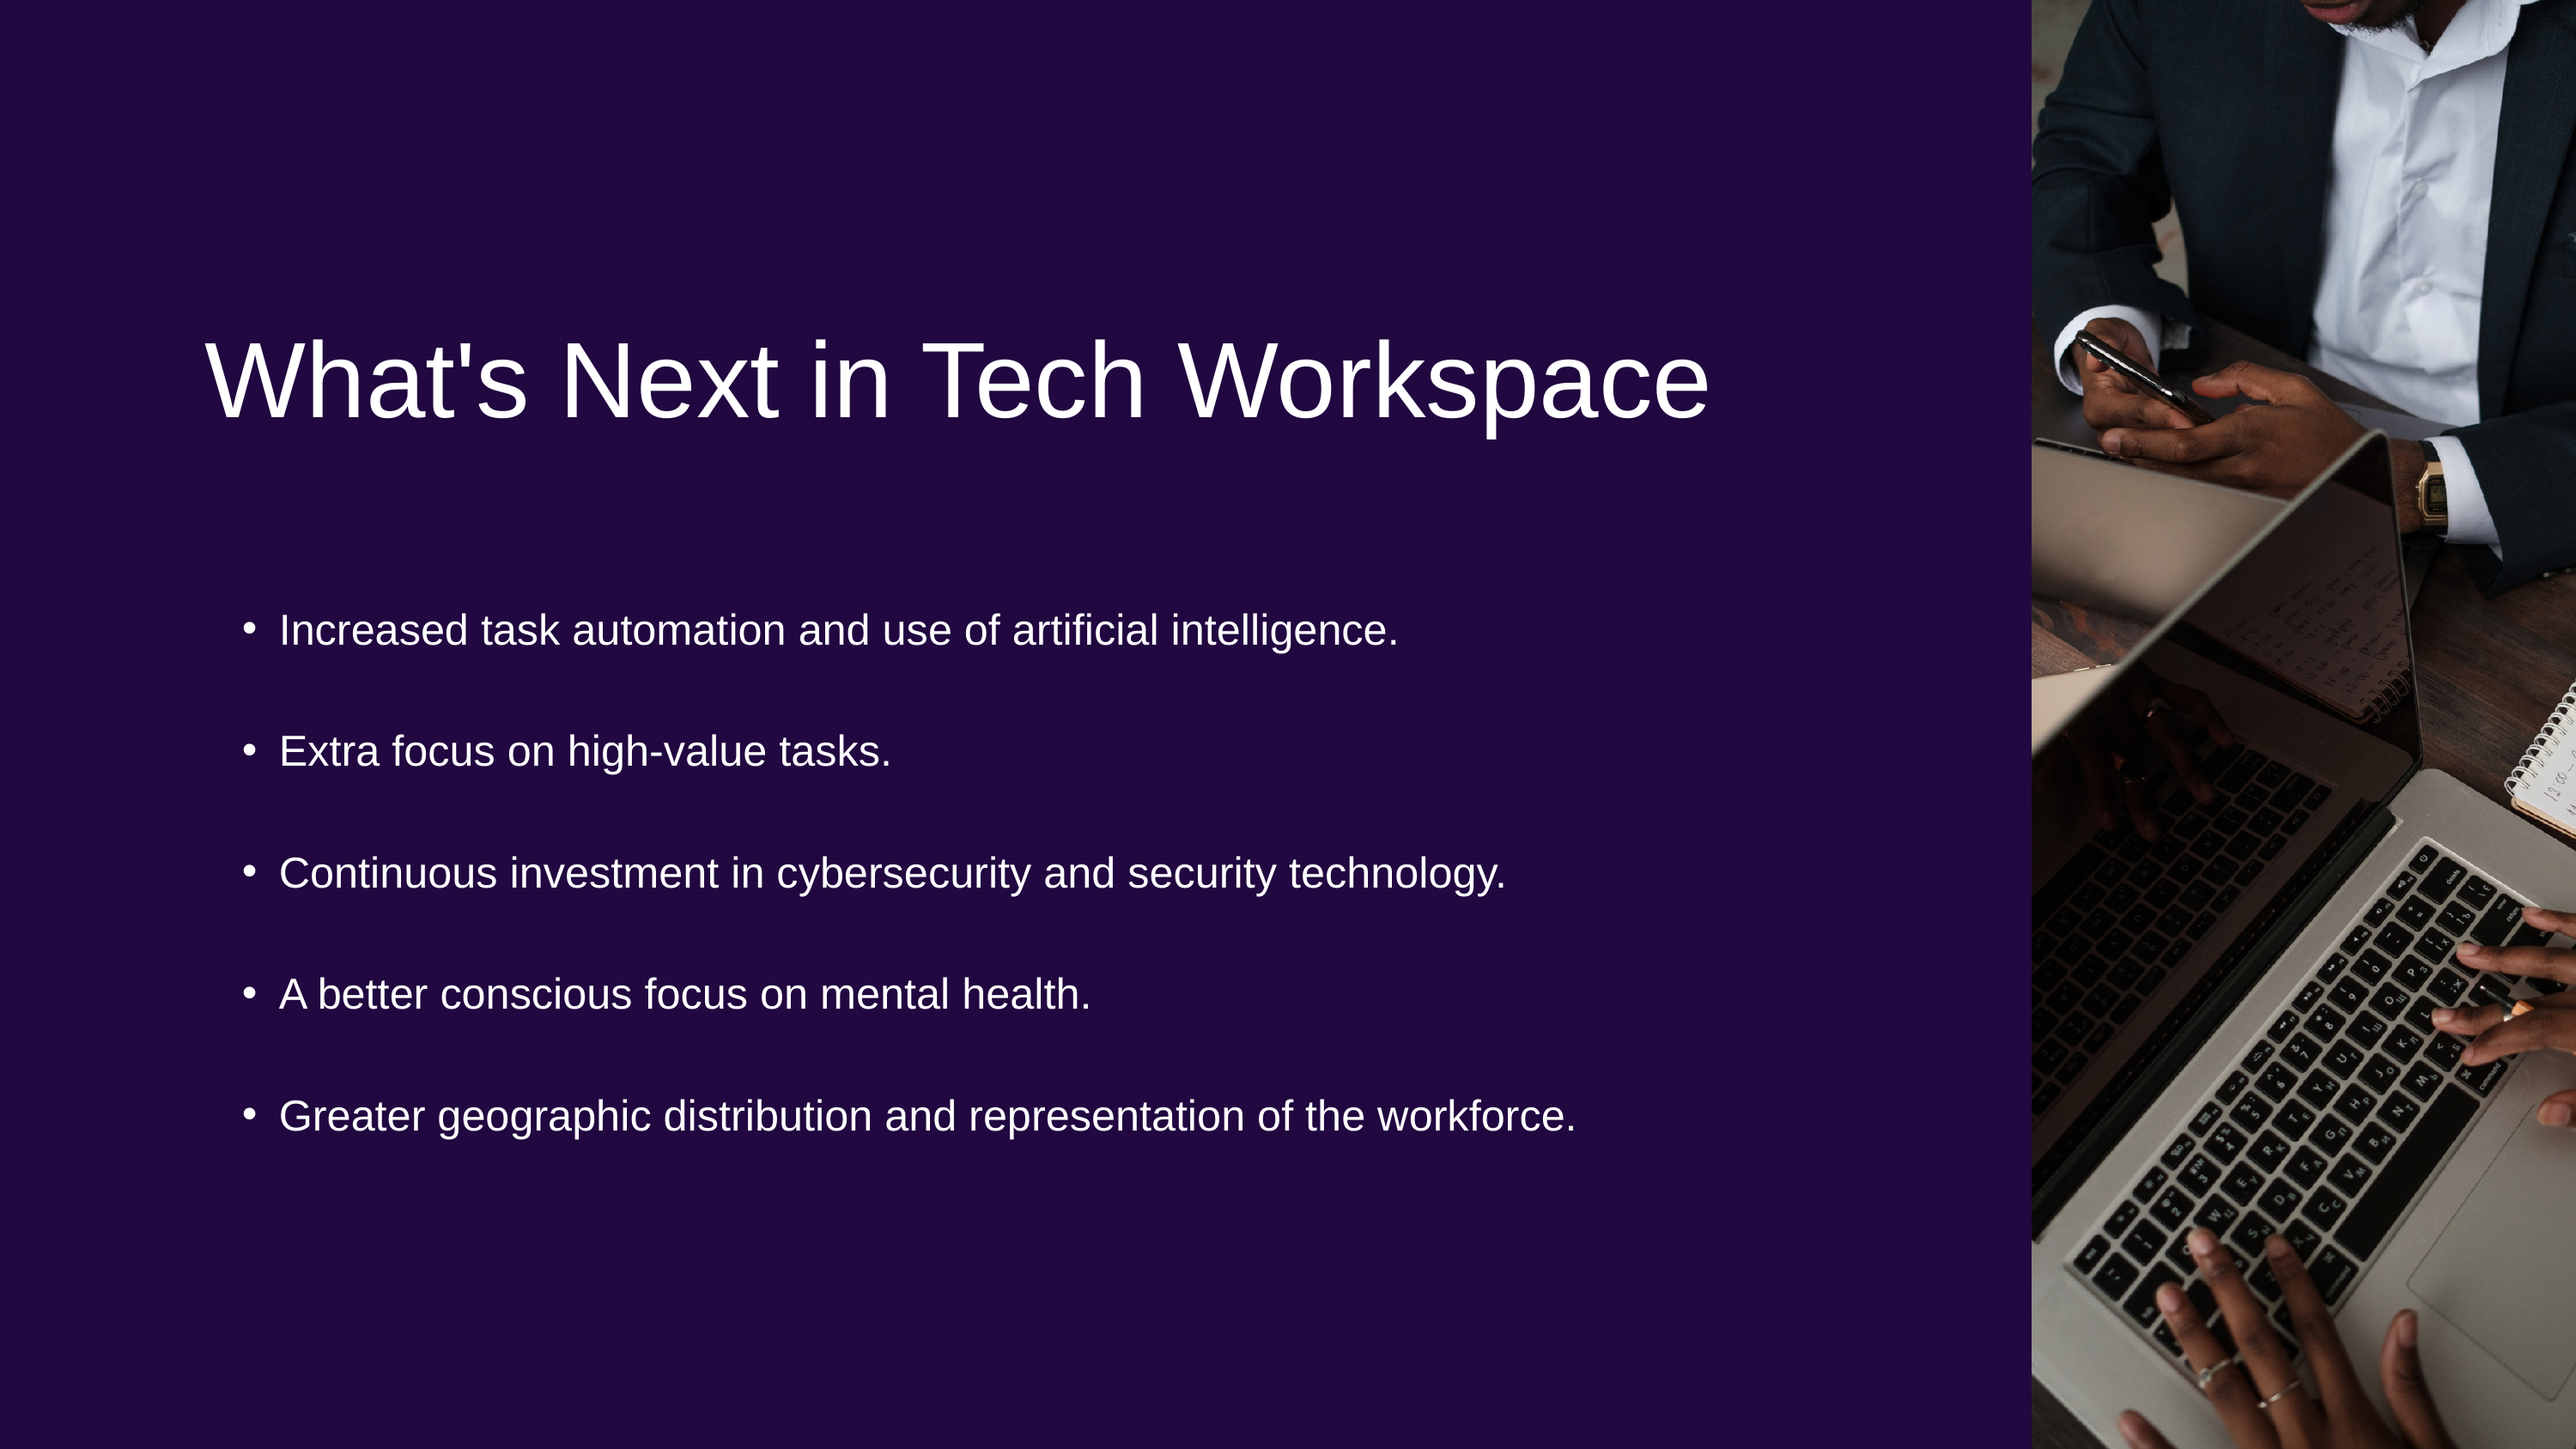

What's Next in Tech Workspace
Increased task automation and use of artificial intelligence.

Extra focus on high-value tasks.

Continuous investment in cybersecurity and security technology.

A better conscious focus on mental health.

Greater geographic distribution and representation of the workforce.